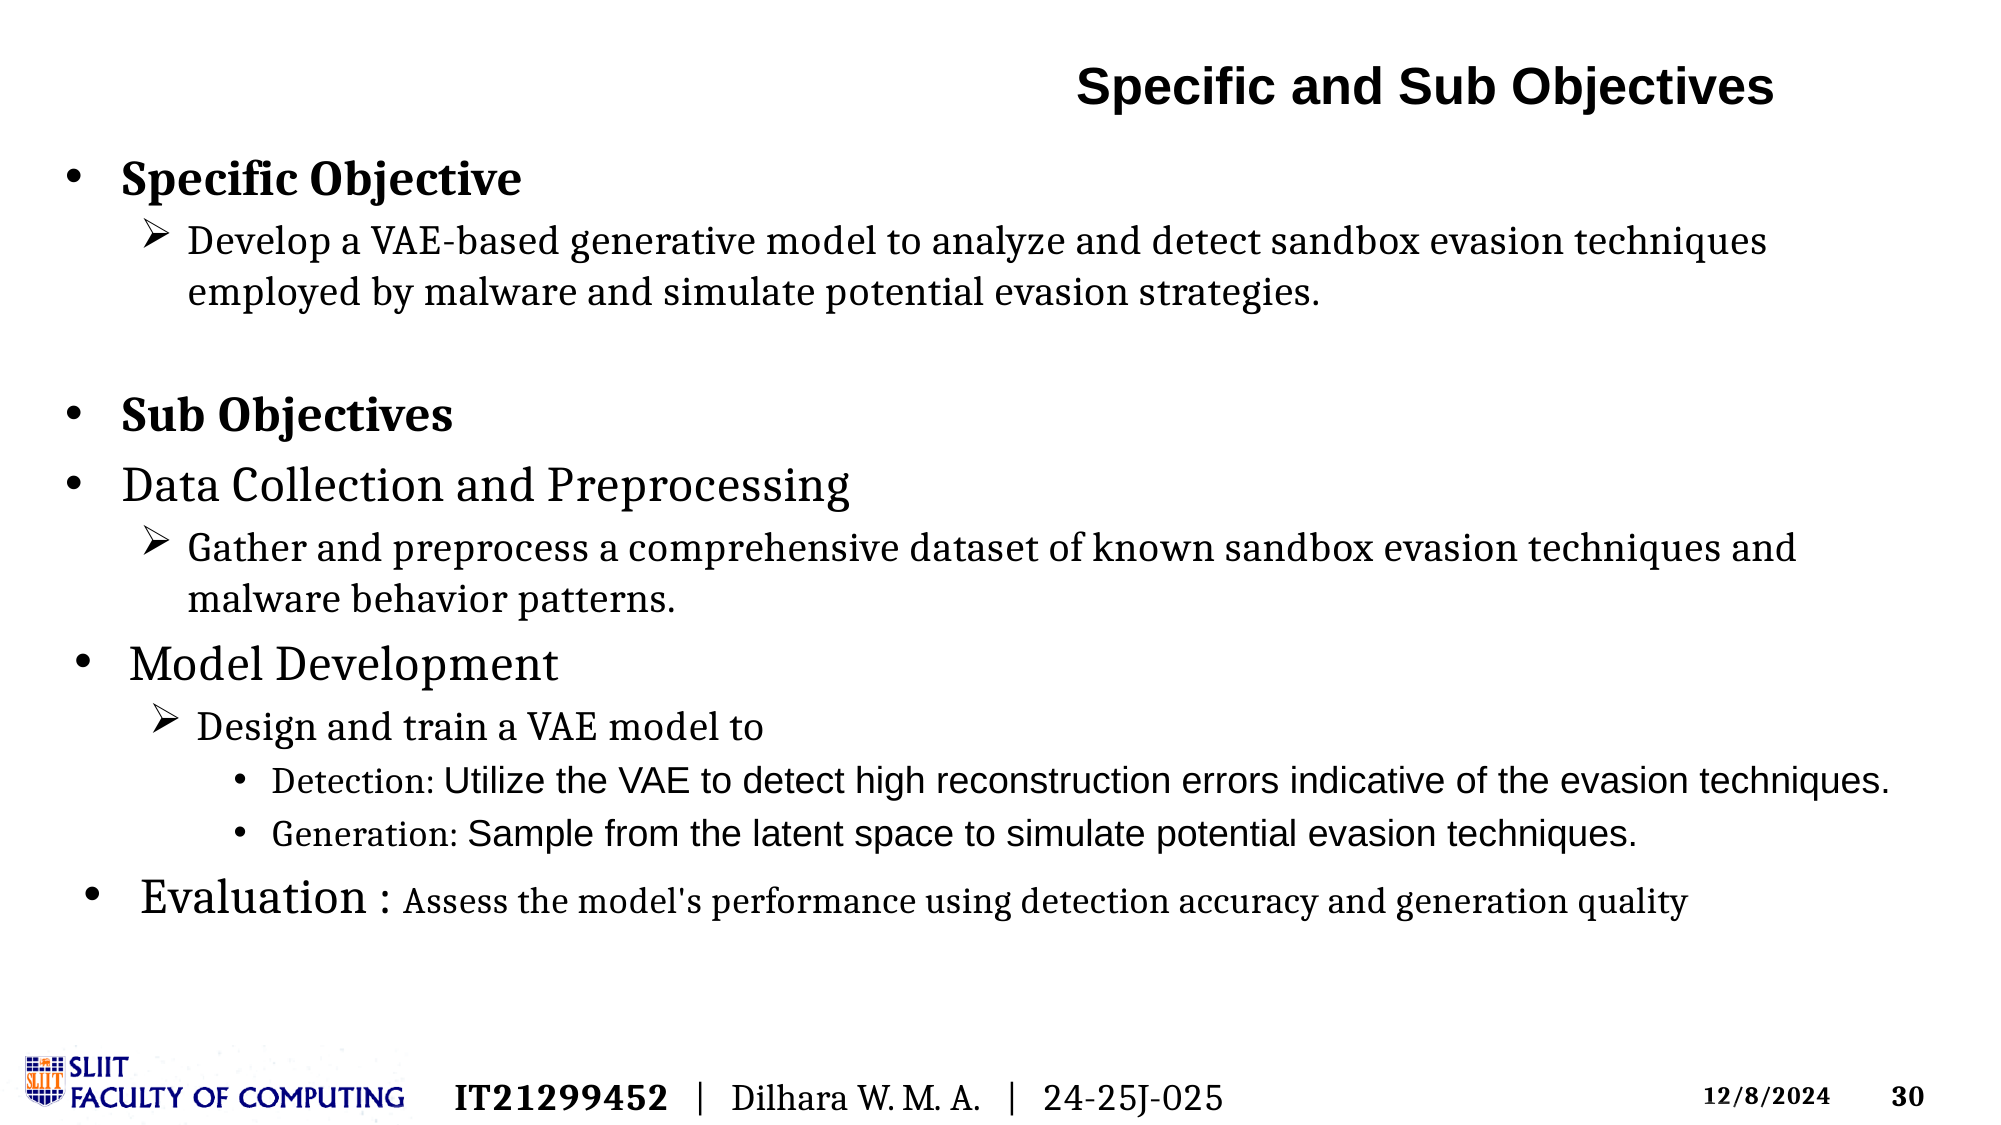

# Specific and Sub Objectives
Specific Objective
Develop a VAE-based generative model to analyze and detect sandbox evasion techniques employed by malware and simulate potential evasion strategies.

Sub Objectives
Data Collection and Preprocessing
Gather and preprocess a comprehensive dataset of known sandbox evasion techniques and malware behavior patterns.
Model Development
Design and train a VAE model to
Detection: Utilize the VAE to detect high reconstruction errors indicative of the evasion techniques.
Generation: Sample from the latent space to simulate potential evasion techniques.
Evaluation : Assess the model's performance using detection accuracy and generation quality
IT21299452   |   Dilhara W. M. A.   |   24-25J-025